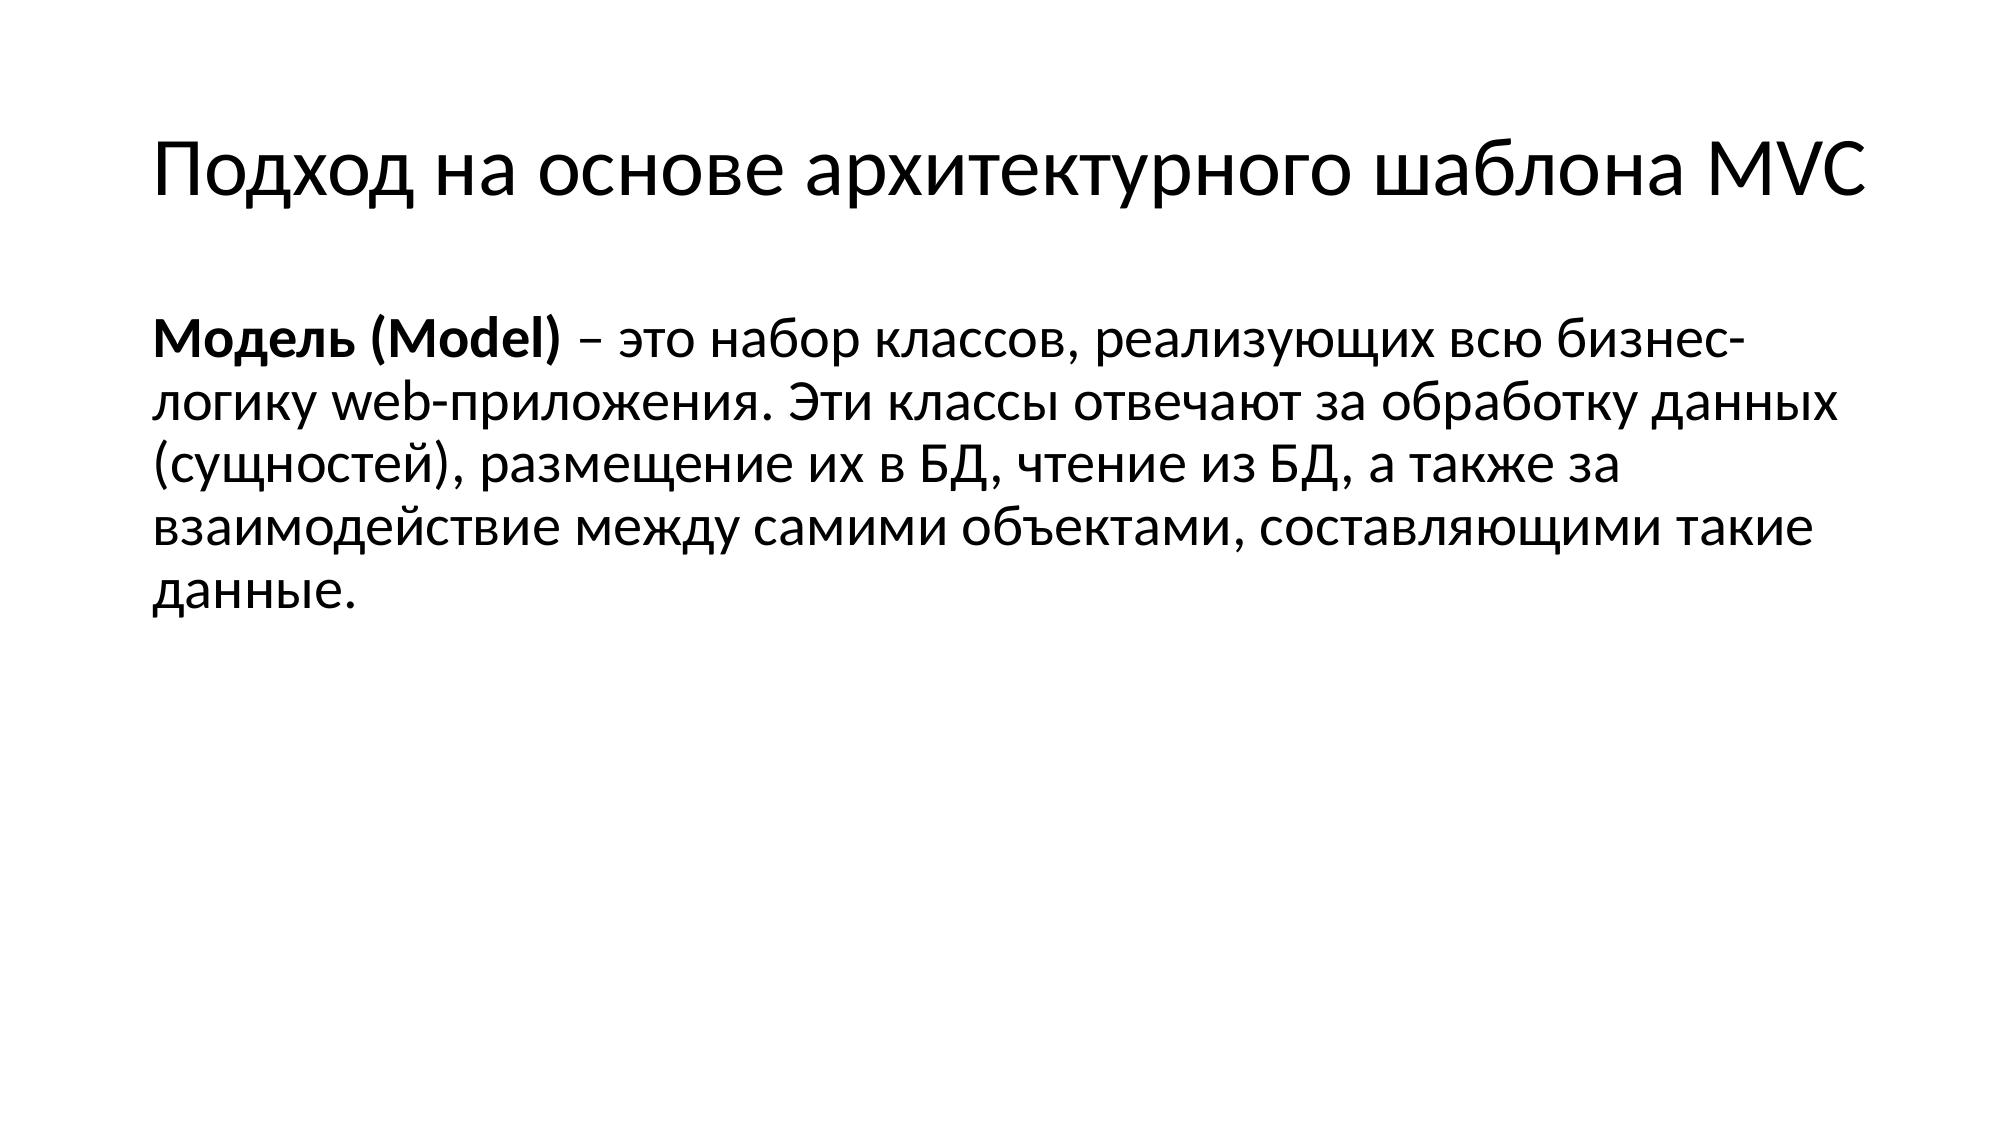

# Подход на основе архитектурного шаблона MVC
Модель (Model) – это набор классов, реализующих всю бизнес-логику web-приложения. Эти классы отвечают за обработку данных (сущностей), размещение их в БД, чтение из БД, а также за взаимодействие между самими объектами, составляющими такие данные.